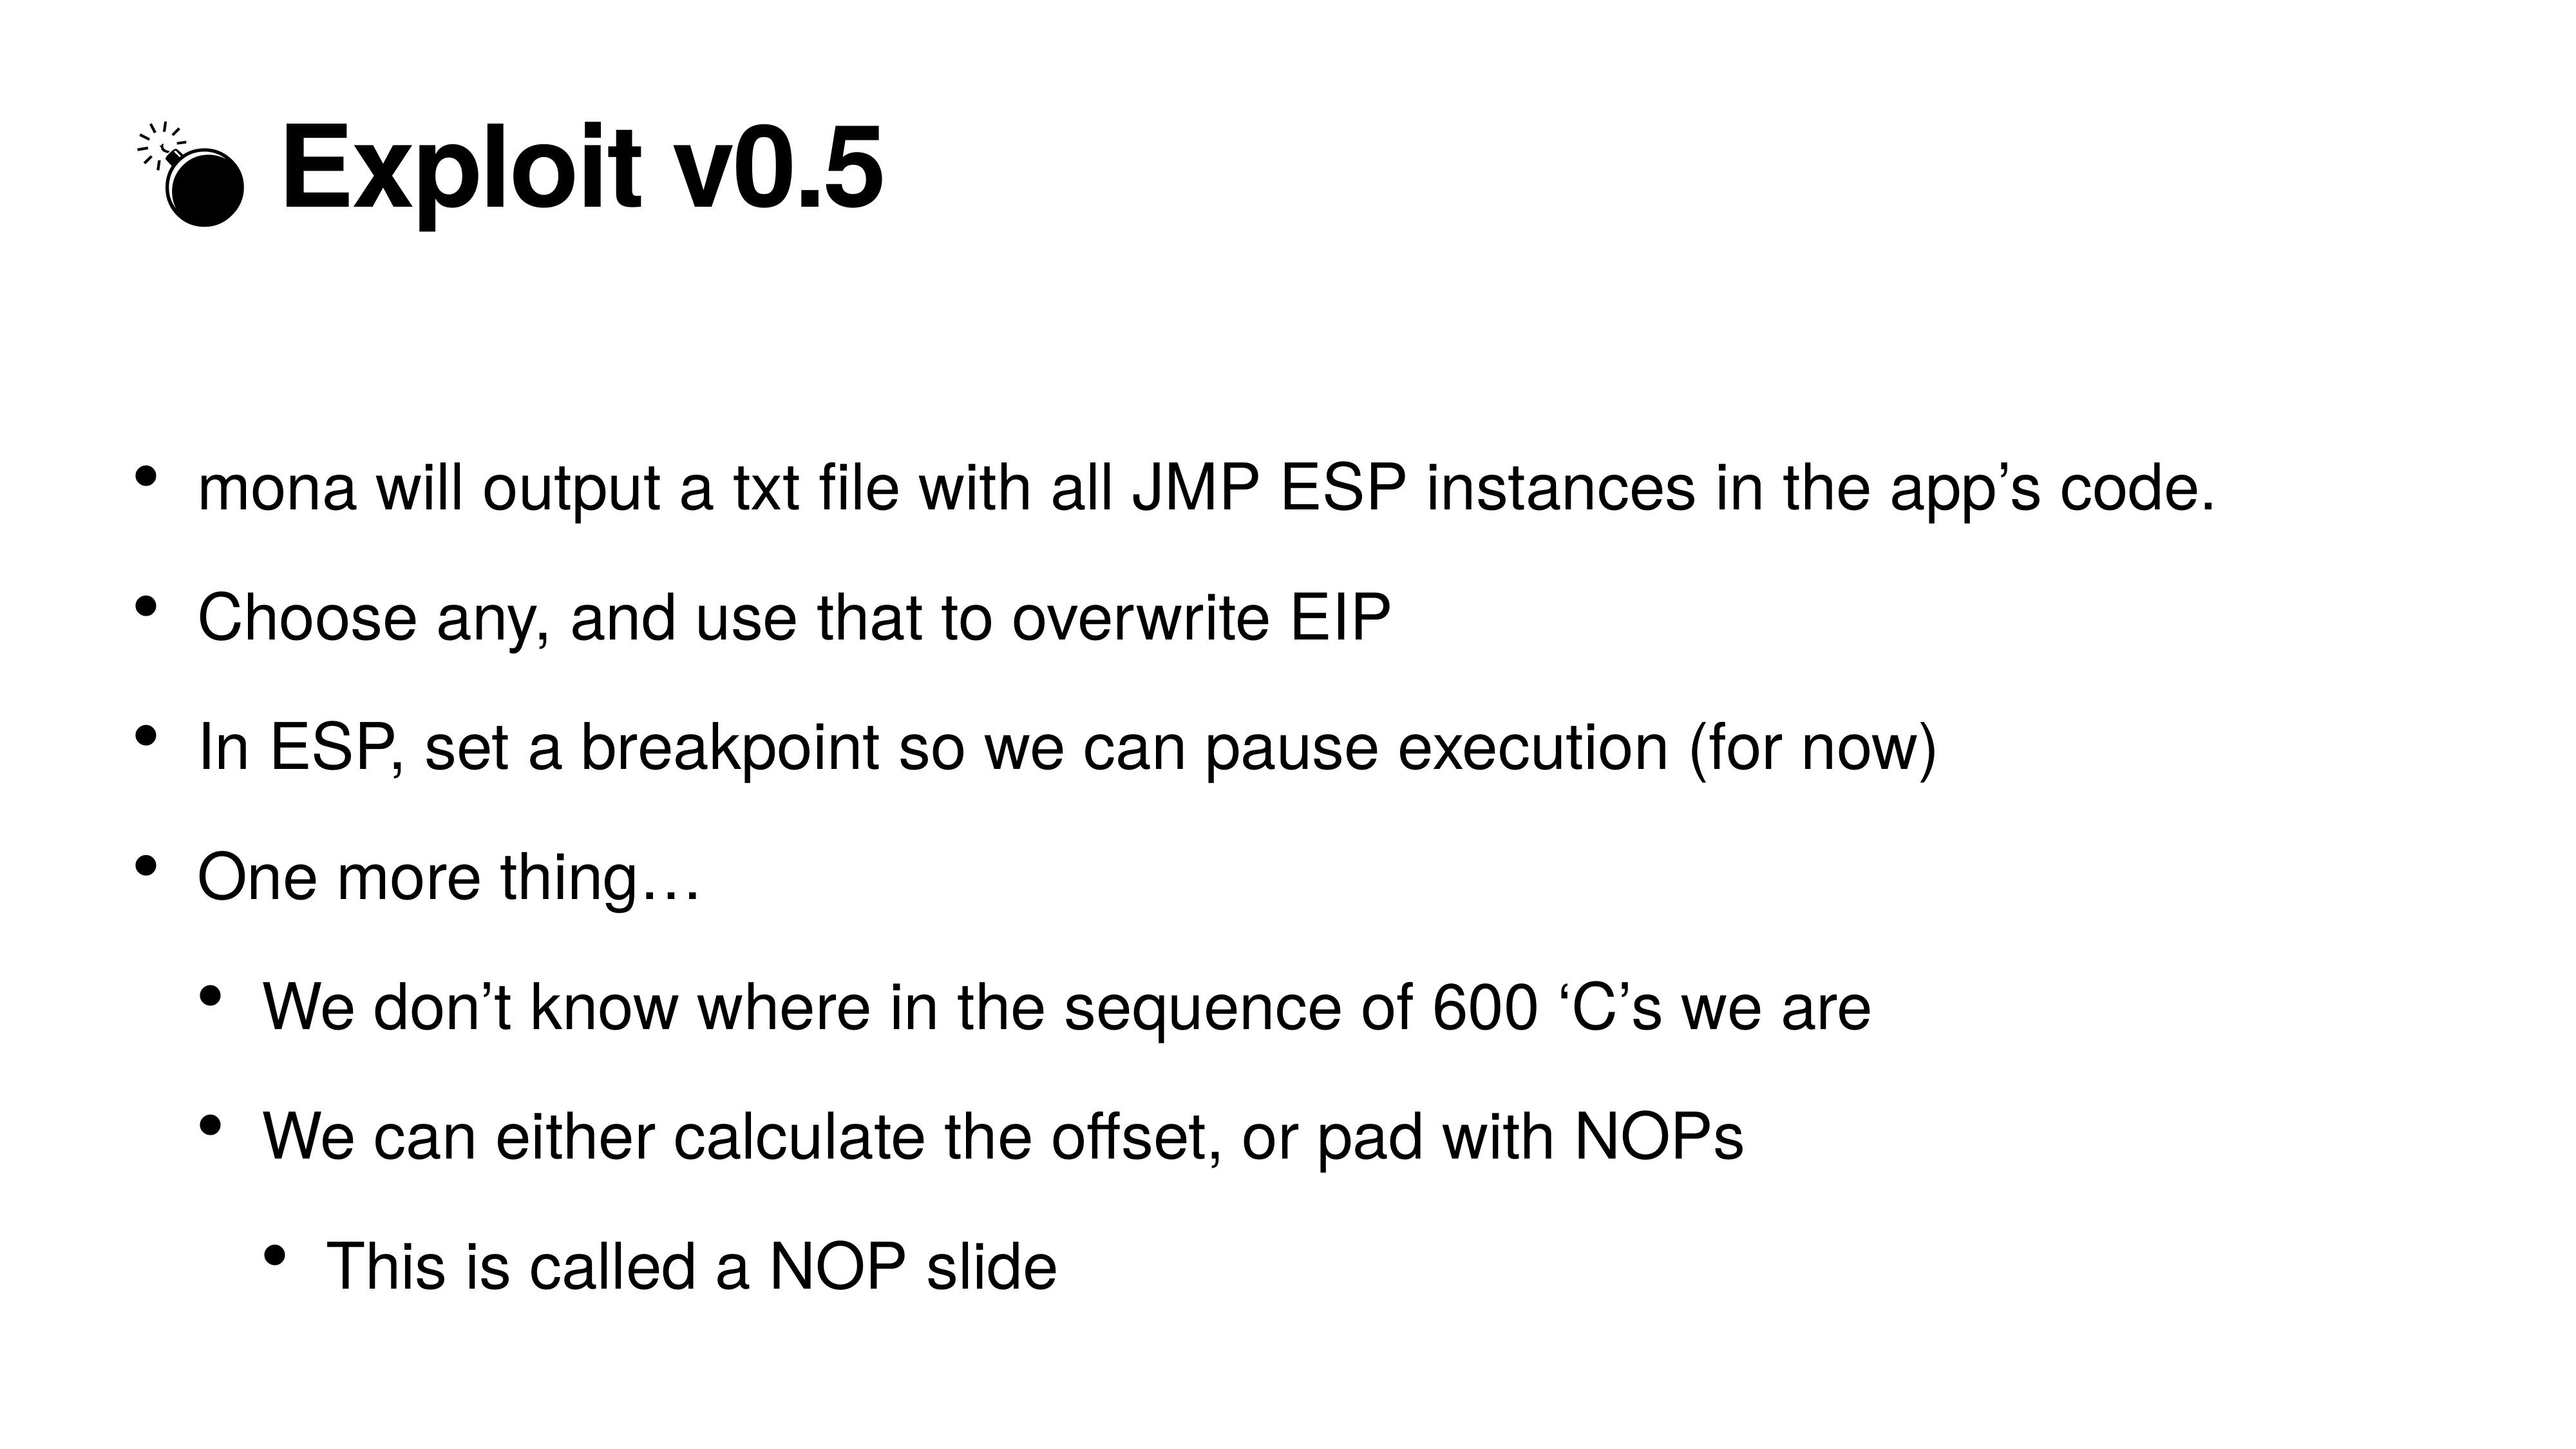

# 💣 Exploit v0.5

mona will output a txt file with all JMP ESP instances in the app’s code.
Choose any, and use that to overwrite EIP
In ESP, set a breakpoint so we can pause execution (for now)
One more thing…
We don’t know where in the sequence of 600 ‘C’s we are
We can either calculate the offset, or pad with NOPs
This is called a NOP slide